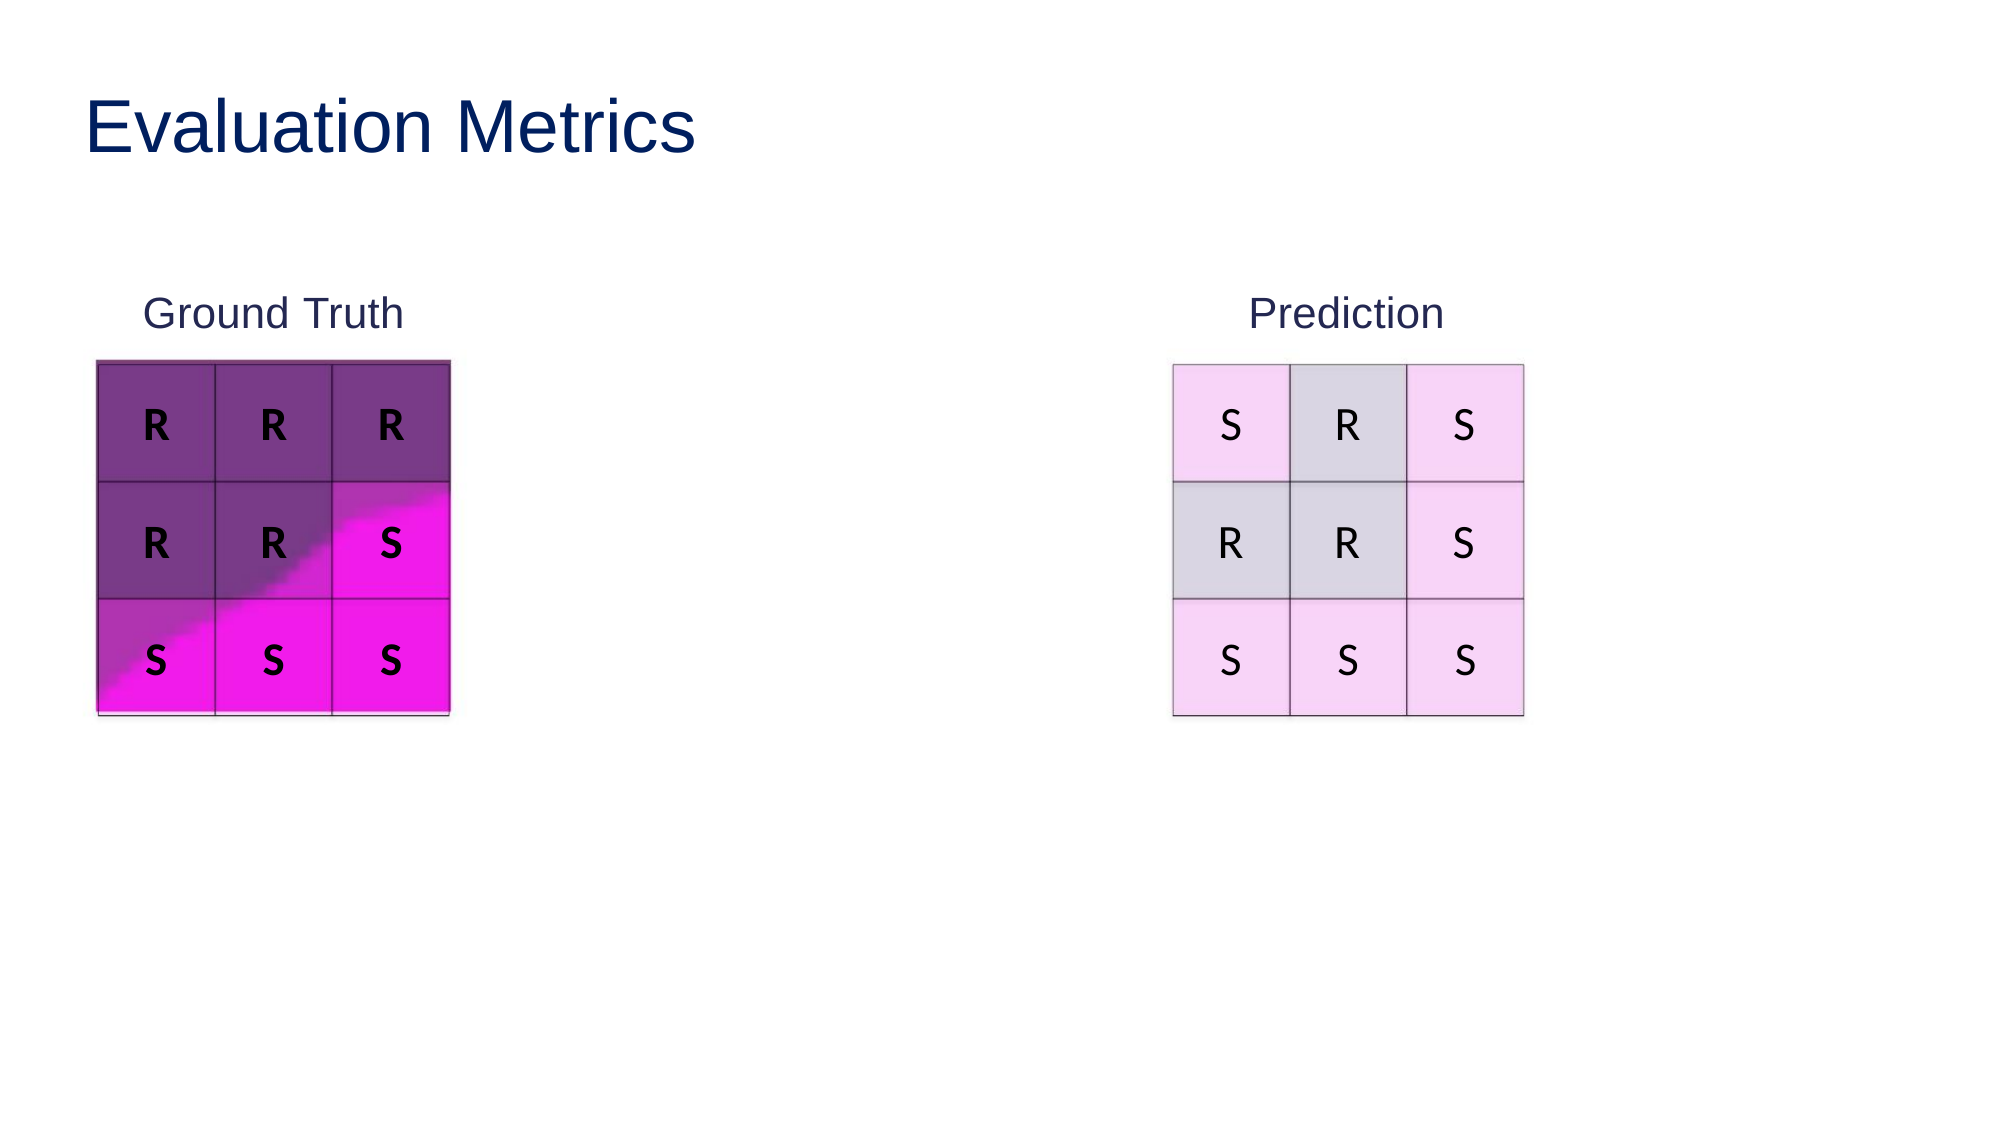

Evaluation Metrics
Ground Truth
Prediction
S R S
R R R
R R S
R R S
S
S
S
S
S
S